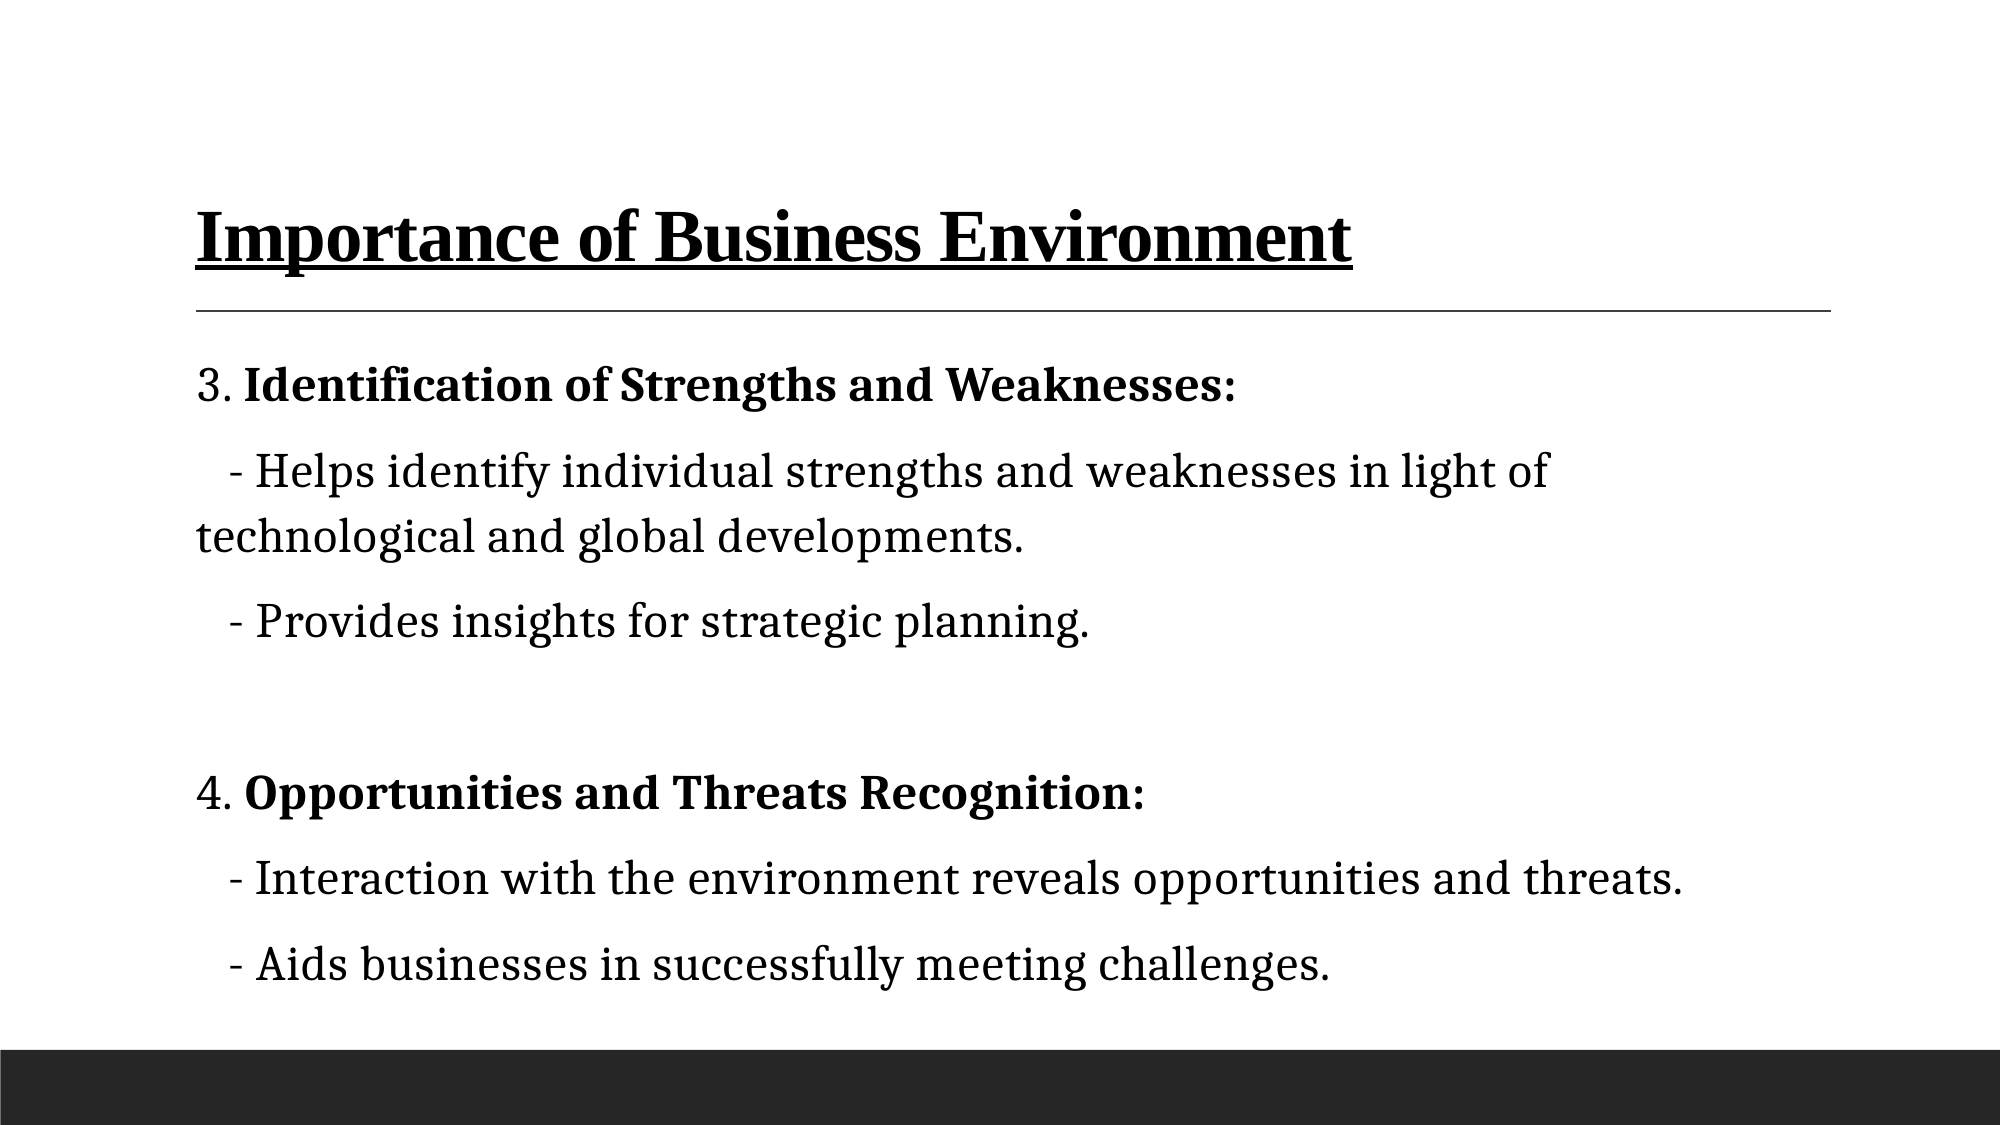

# Importance of Business Environment

3. Identification of Strengths and Weaknesses:
   - Helps identify individual strengths and weaknesses in light of technological and global developments.
   - Provides insights for strategic planning.

4. Opportunities and Threats Recognition:
   - Interaction with the environment reveals opportunities and threats.
   - Aids businesses in successfully meeting challenges.